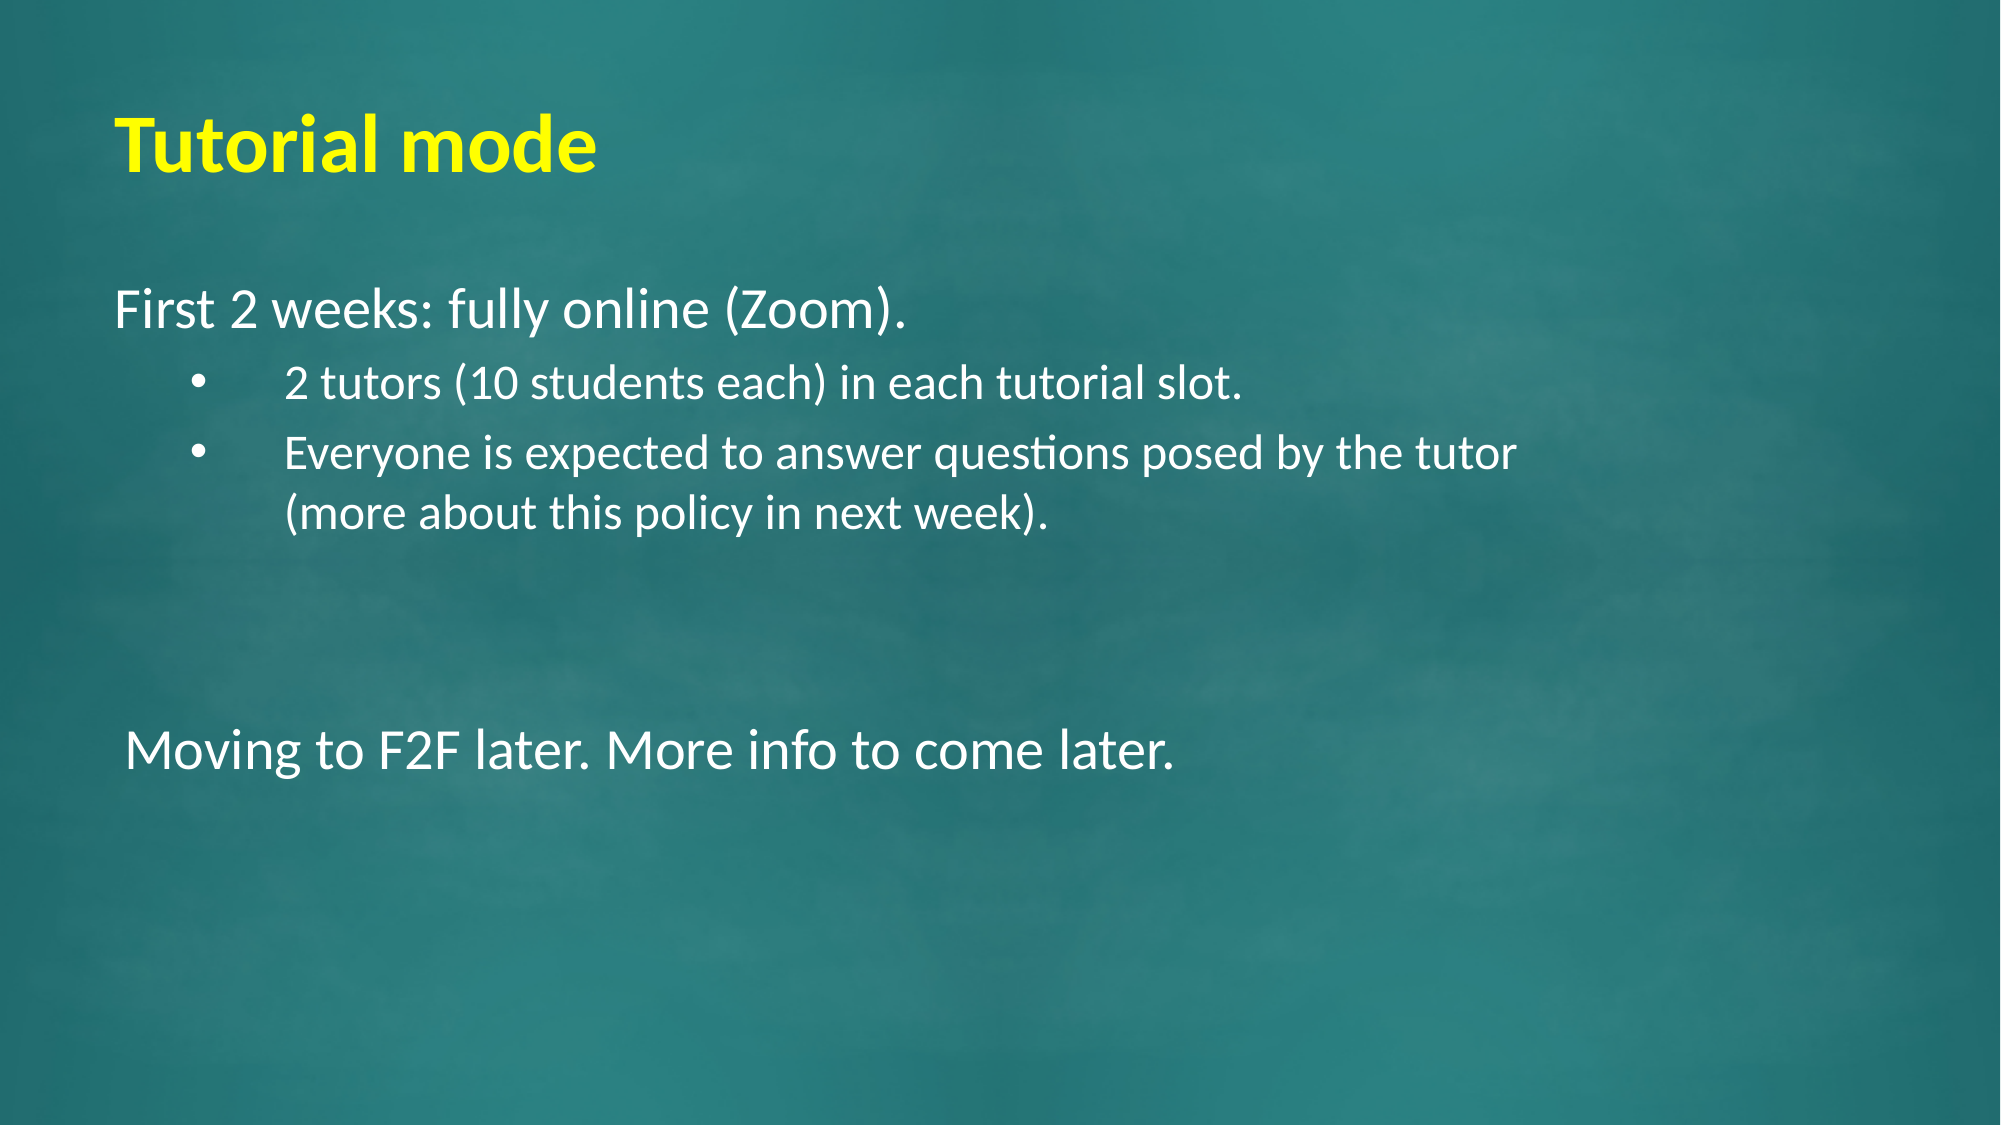

# Tutorial mode
First 2 weeks: fully online (Zoom).
2 tutors (10 students each) in each tutorial slot.
Everyone is expected to answer questions posed by the tutor
(more about this policy in next week).

Moving to F2F later. More info to come later.